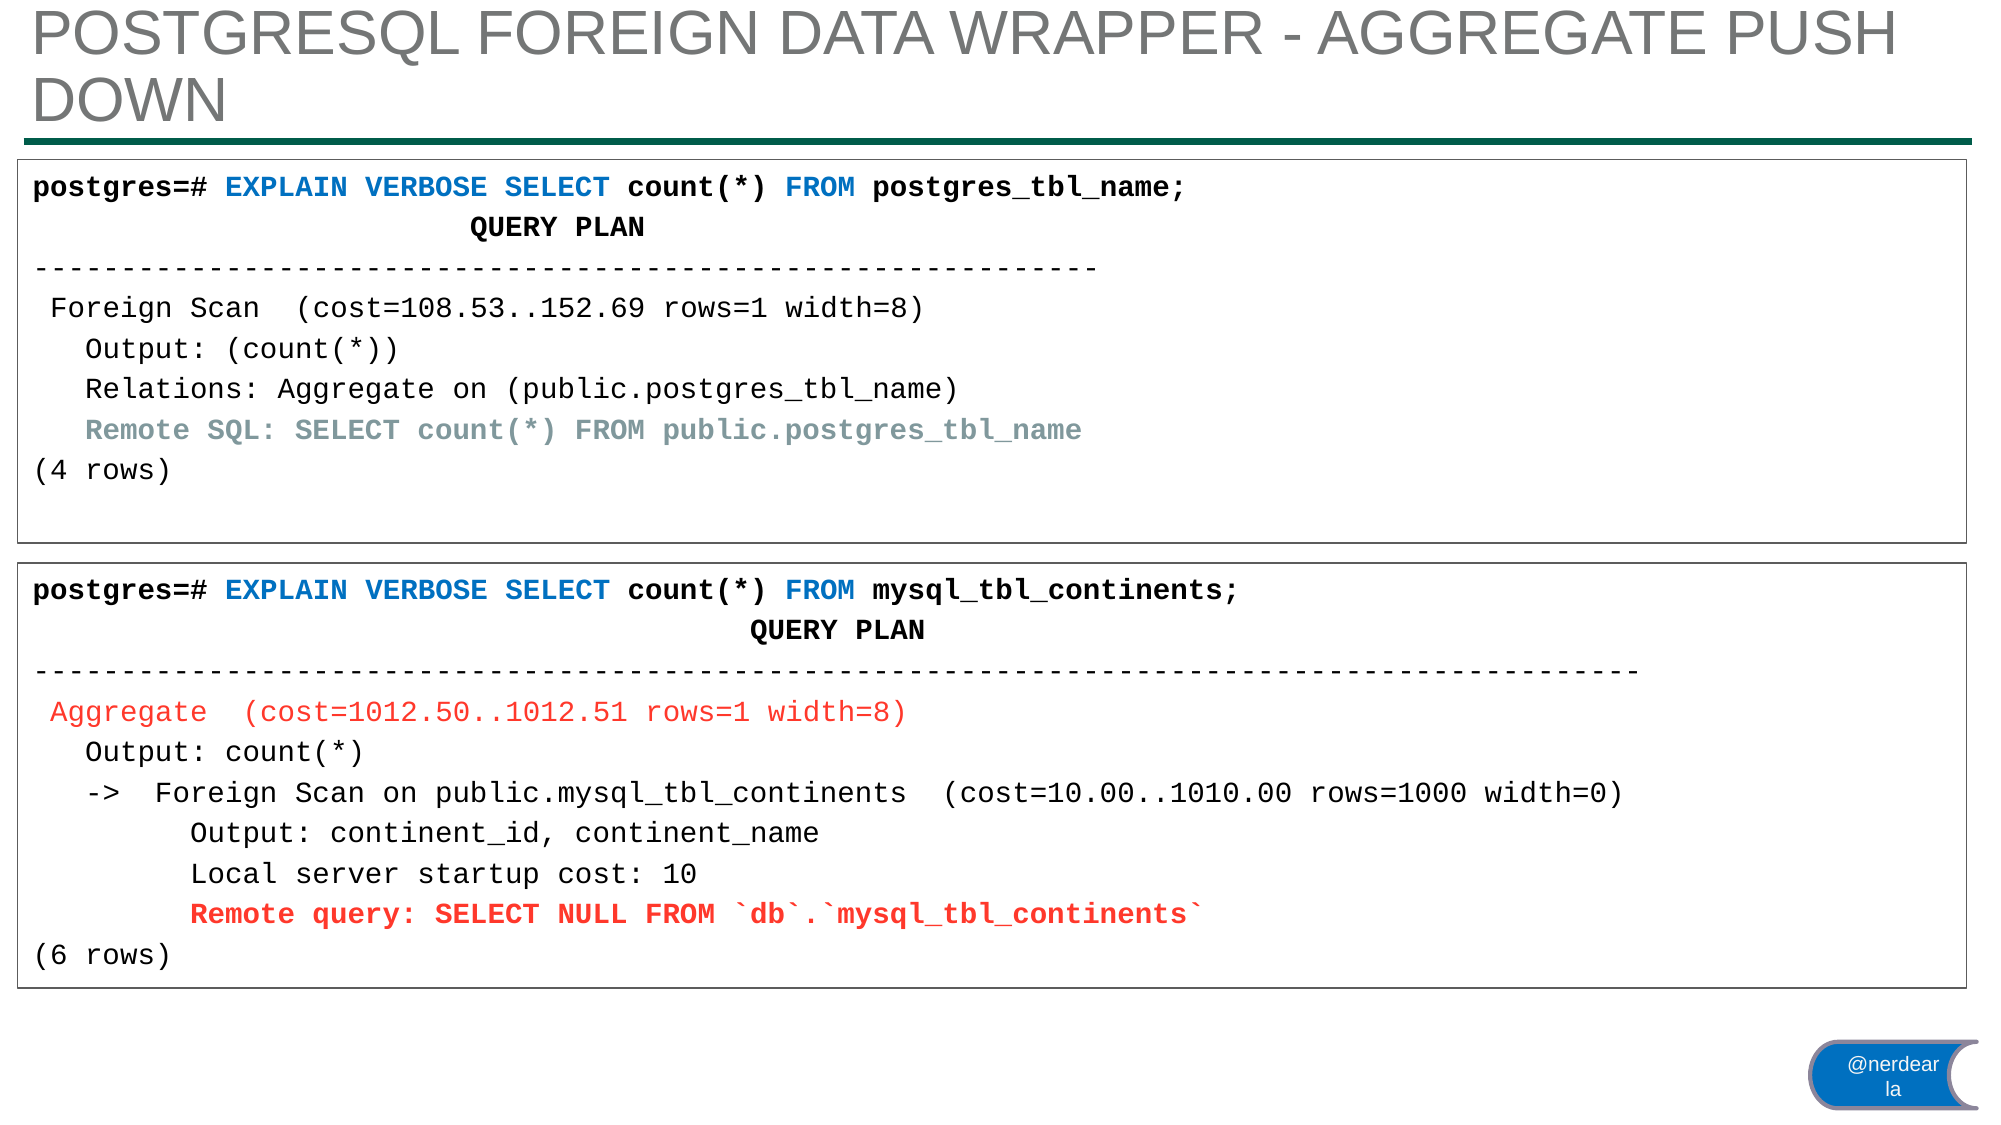

# PostgreSQL Foreign Data Wrapper - Aggregate Push Down
postgres=# EXPLAIN VERBOSE SELECT count(*) FROM postgres_tbl_name;
                         QUERY PLAN
-------------------------------------------------------------
 Foreign Scan  (cost=108.53..152.69 rows=1 width=8)
   Output: (count(*))
   Relations: Aggregate on (public.postgres_tbl_name)
   Remote SQL: SELECT count(*) FROM public.postgres_tbl_name
(4 rows)

postgres=# EXPLAIN VERBOSE SELECT count(*) FROM mysql_tbl_continents;
                                         QUERY PLAN
--------------------------------------------------------------------------------------------
 Aggregate  (cost=1012.50..1012.51 rows=1 width=8)
   Output: count(*)
   ->  Foreign Scan on public.mysql_tbl_continents  (cost=10.00..1010.00 rows=1000 width=0)
         Output: continent_id, continent_name
         Local server startup cost: 10
         Remote query: SELECT NULL FROM `db`.`mysql_tbl_continents`
(6 rows)